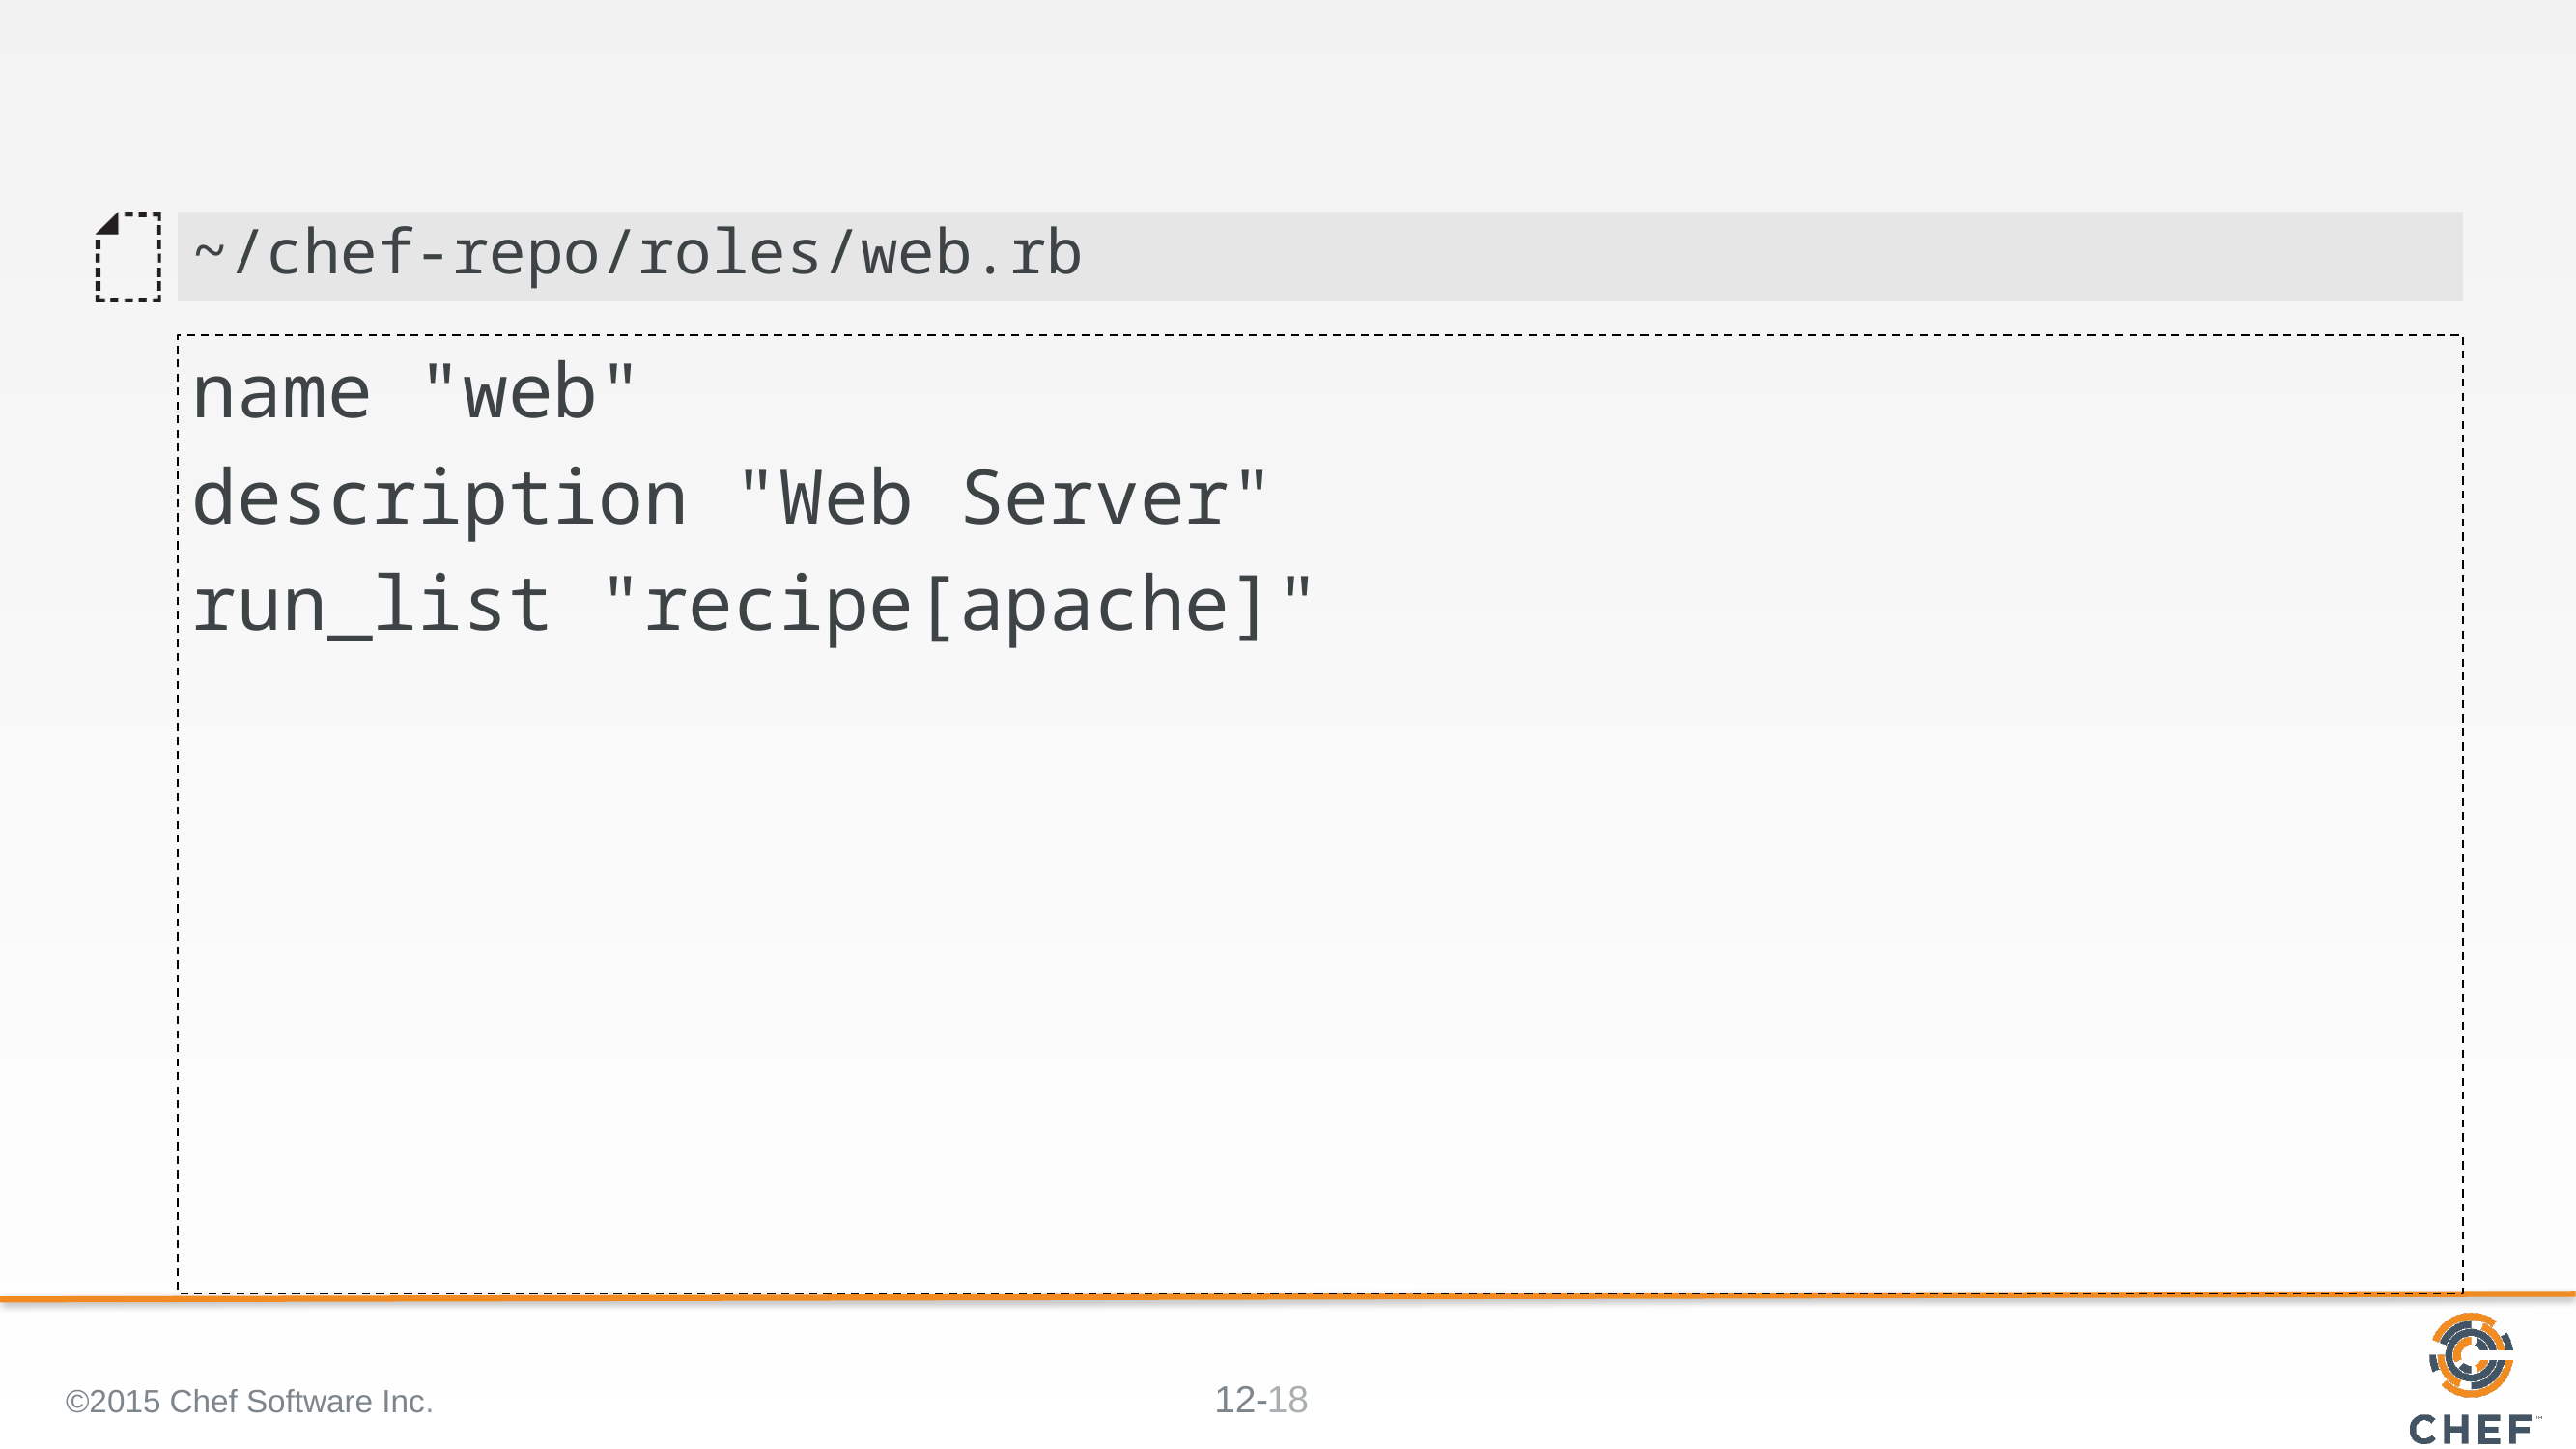

#
~/chef-repo/roles/web.rb
name "web"
description "Web Server"
run_list "recipe[apache]"
©2015 Chef Software Inc.
18